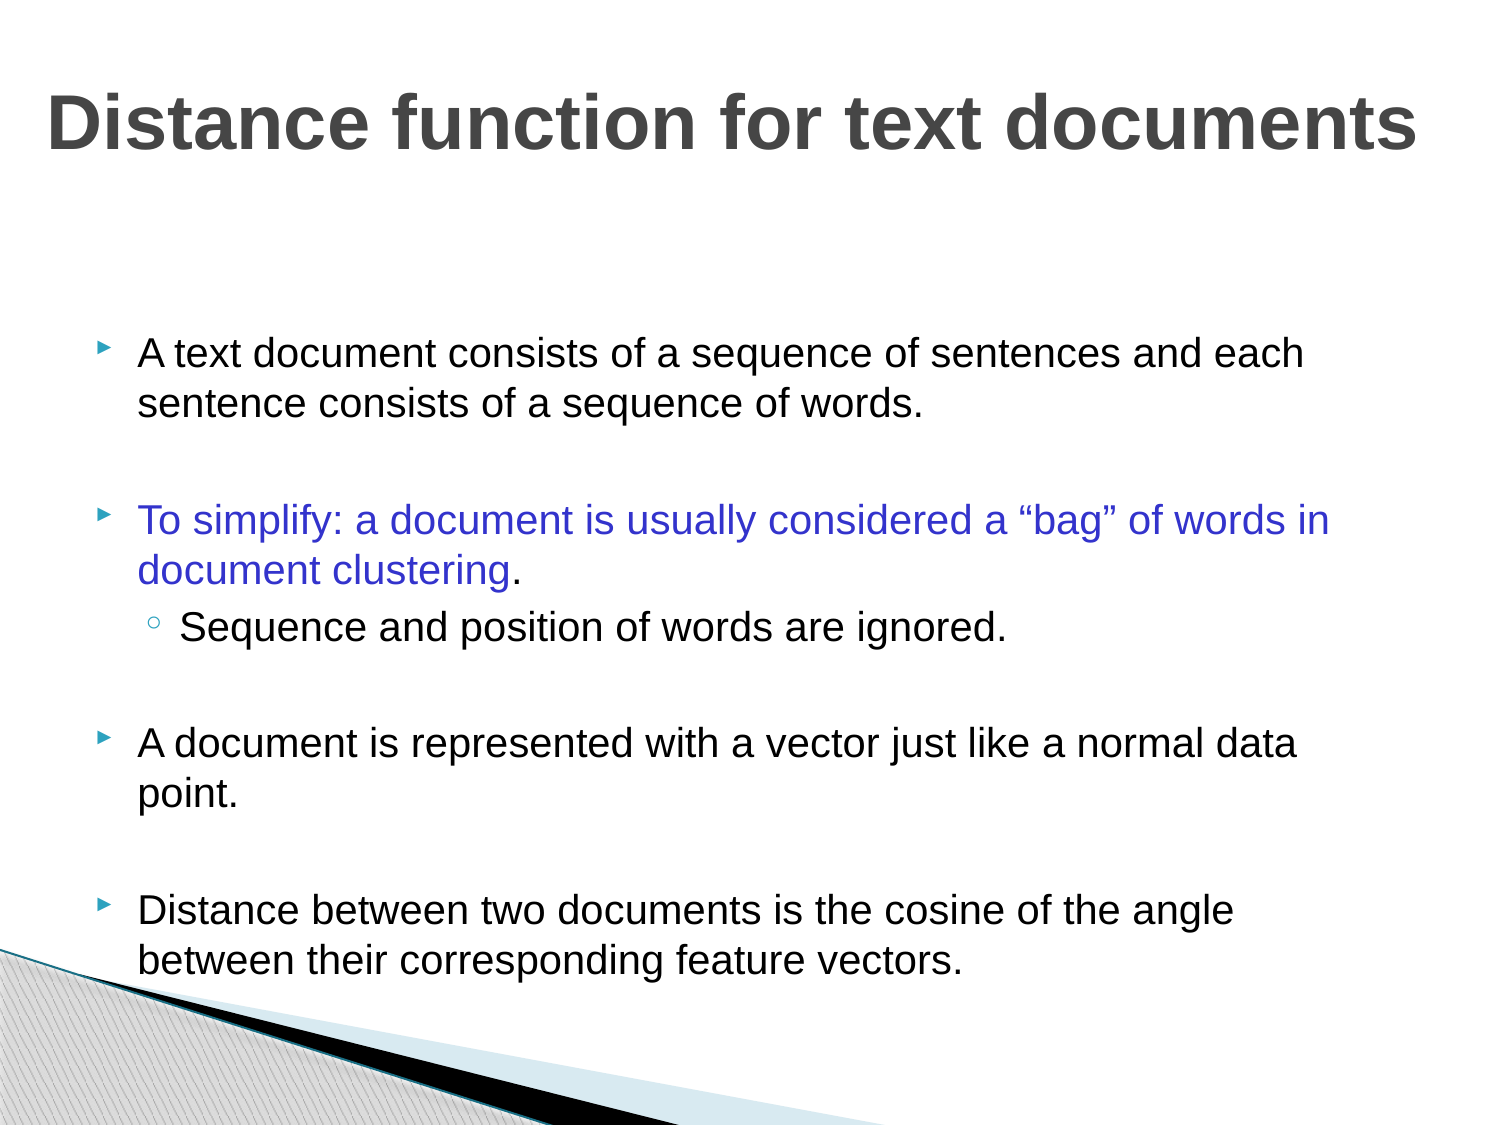

# Distance function for text documents

A text document consists of a sequence of sentences and each sentence consists of a sequence of words.

To simplify: a document is usually considered a “bag” of words in document clustering.
Sequence and position of words are ignored.

A document is represented with a vector just like a normal data point.

Distance between two documents is the cosine of the angle between their corresponding feature vectors.